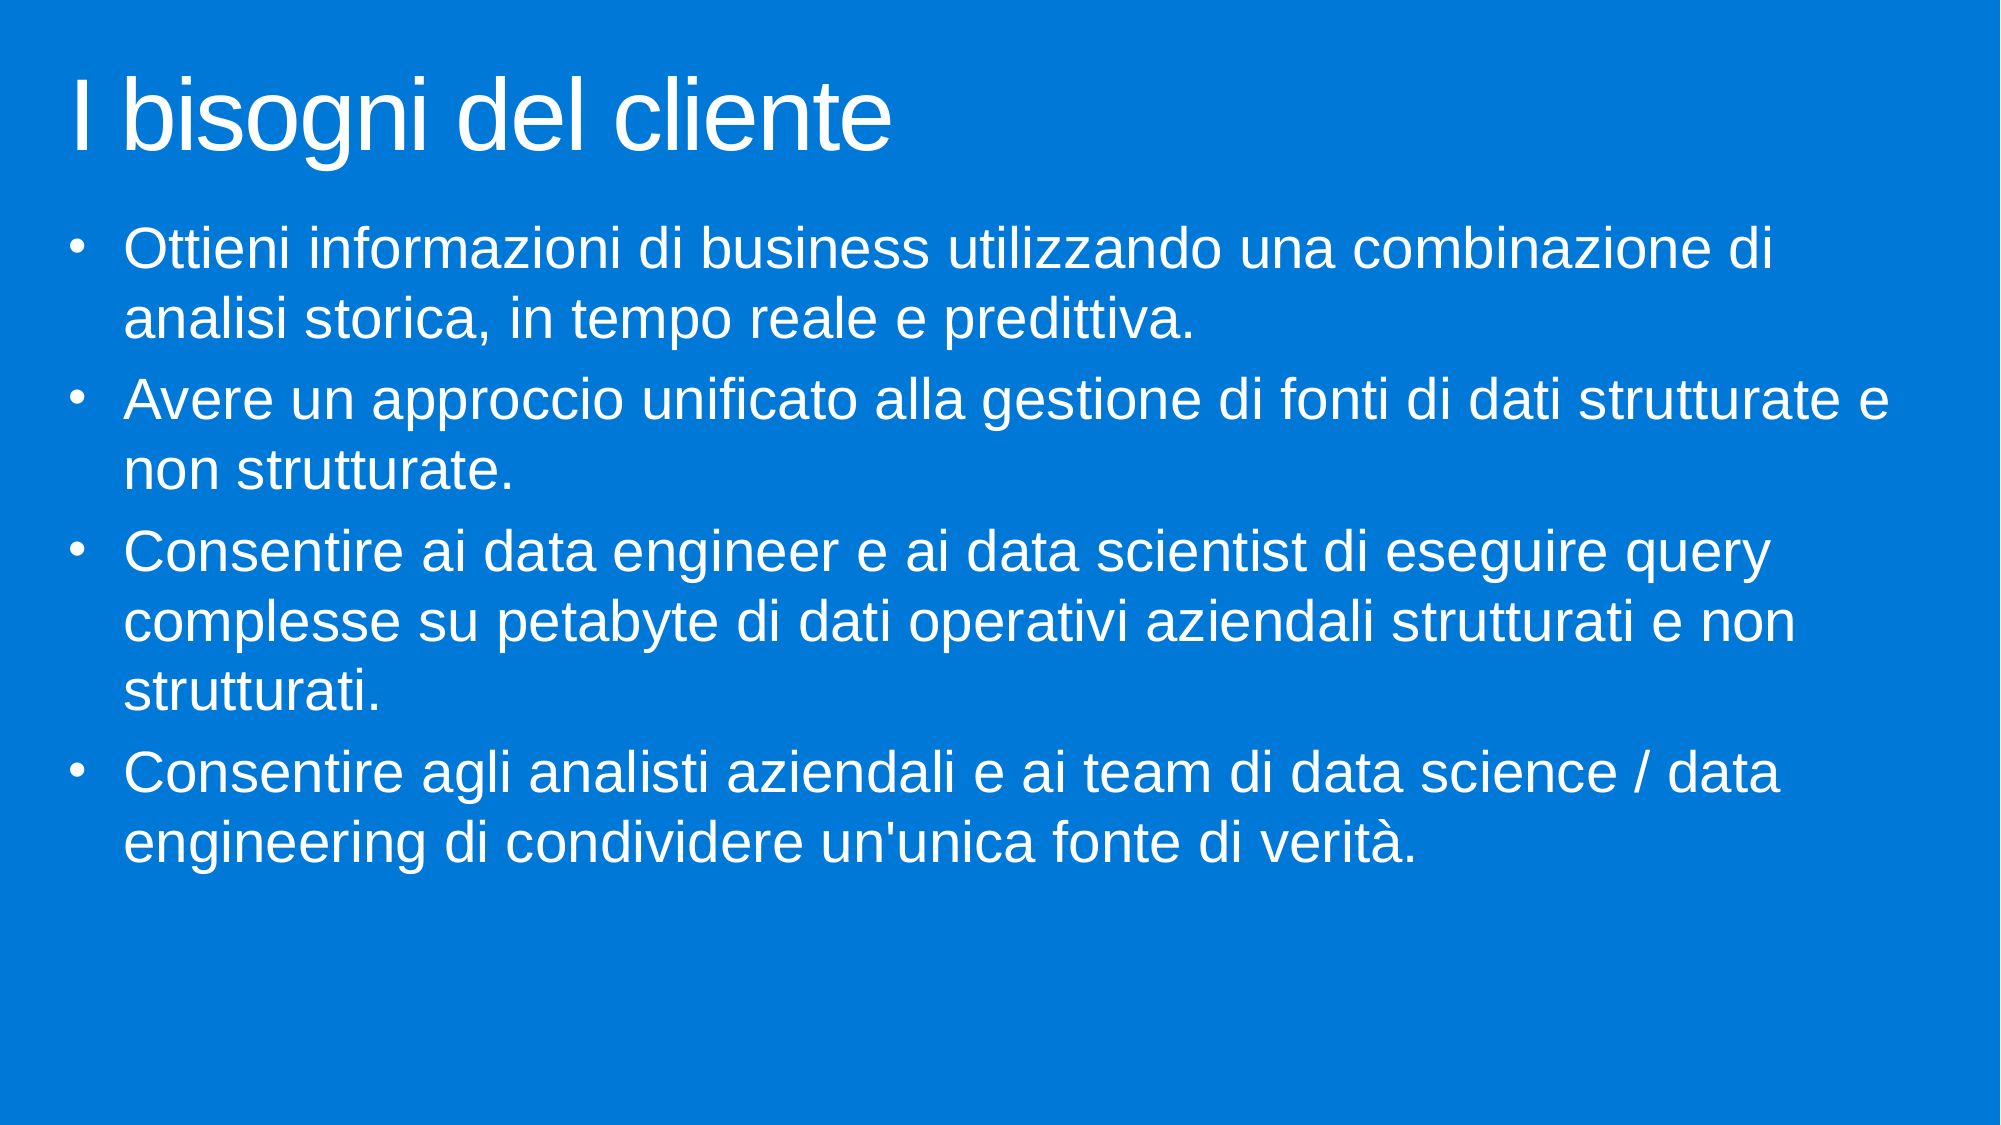

# I bisogni del cliente
Ottieni informazioni di business utilizzando una combinazione di analisi storica, in tempo reale e predittiva.
Avere un approccio unificato alla gestione di fonti di dati strutturate e non strutturate.
Consentire ai data engineer e ai data scientist di eseguire query complesse su petabyte di dati operativi aziendali strutturati e non strutturati.
Consentire agli analisti aziendali e ai team di data science / data engineering di condividere un'unica fonte di verità.